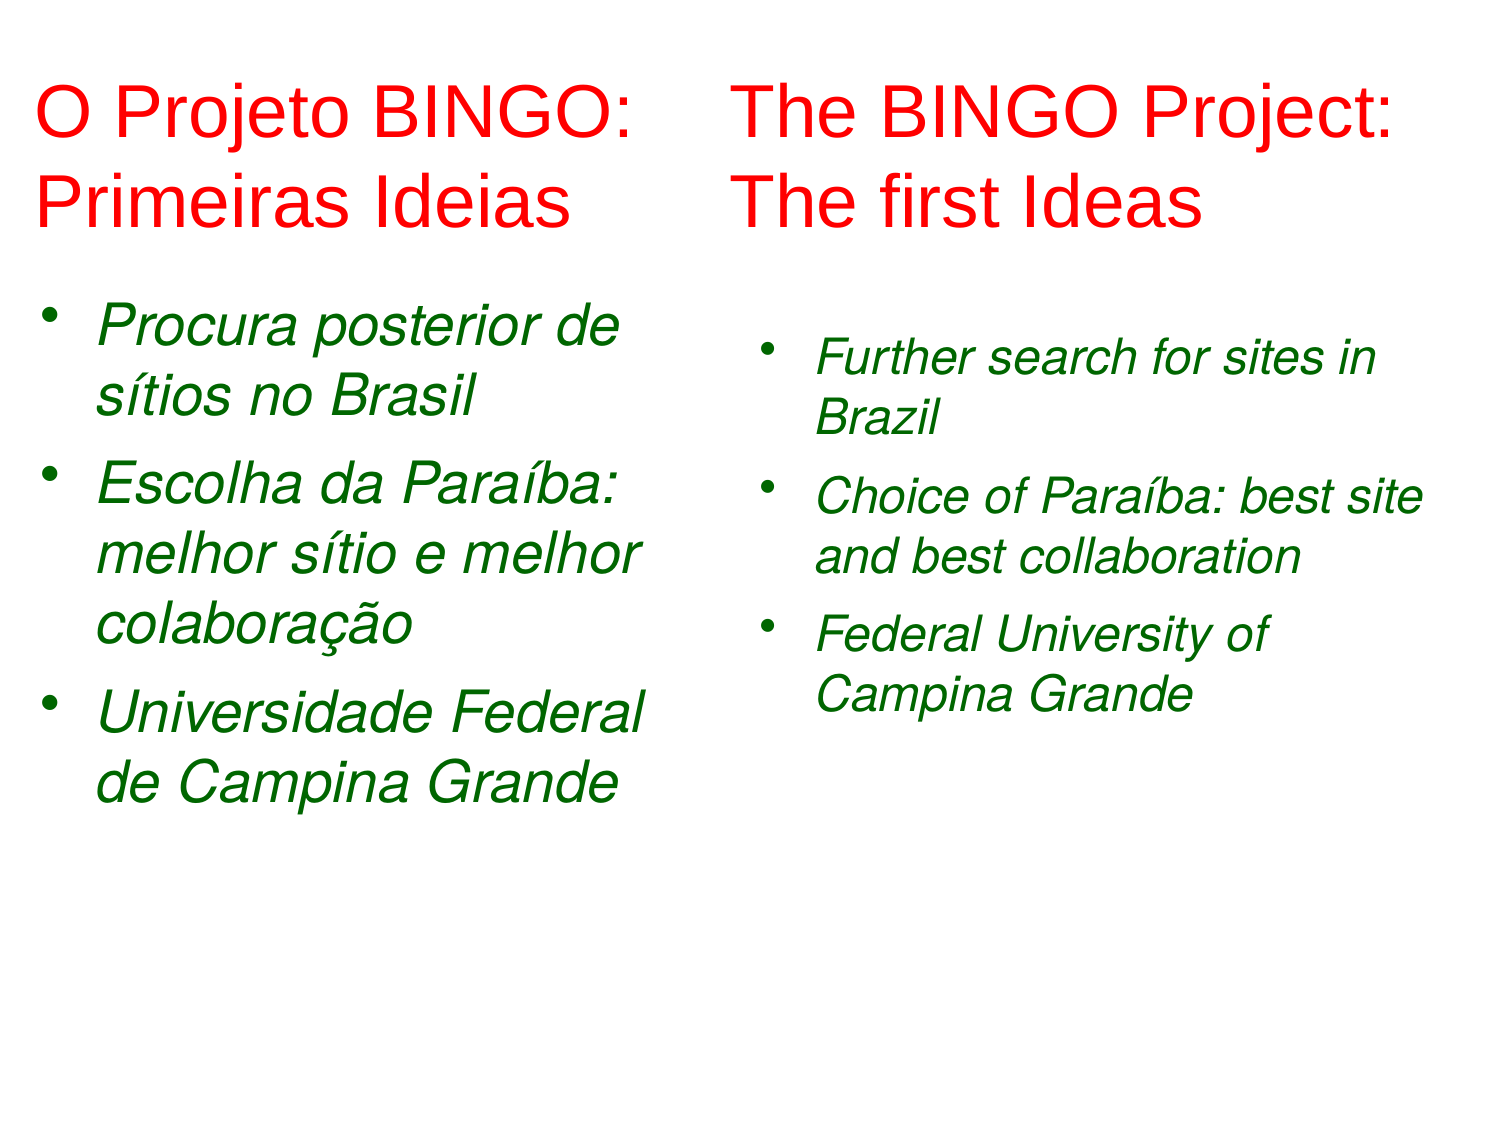

O Projeto BINGO:
Primeiras Ideias
The BINGO Project:
The first Ideas
Procura posterior de sítios no Brasil
Escolha da Paraíba: melhor sítio e melhor colaboração
Universidade Federal de Campina Grande

Further search for sites in Brazil
Choice of Paraíba: best site and best collaboration
Federal University of Campina Grande